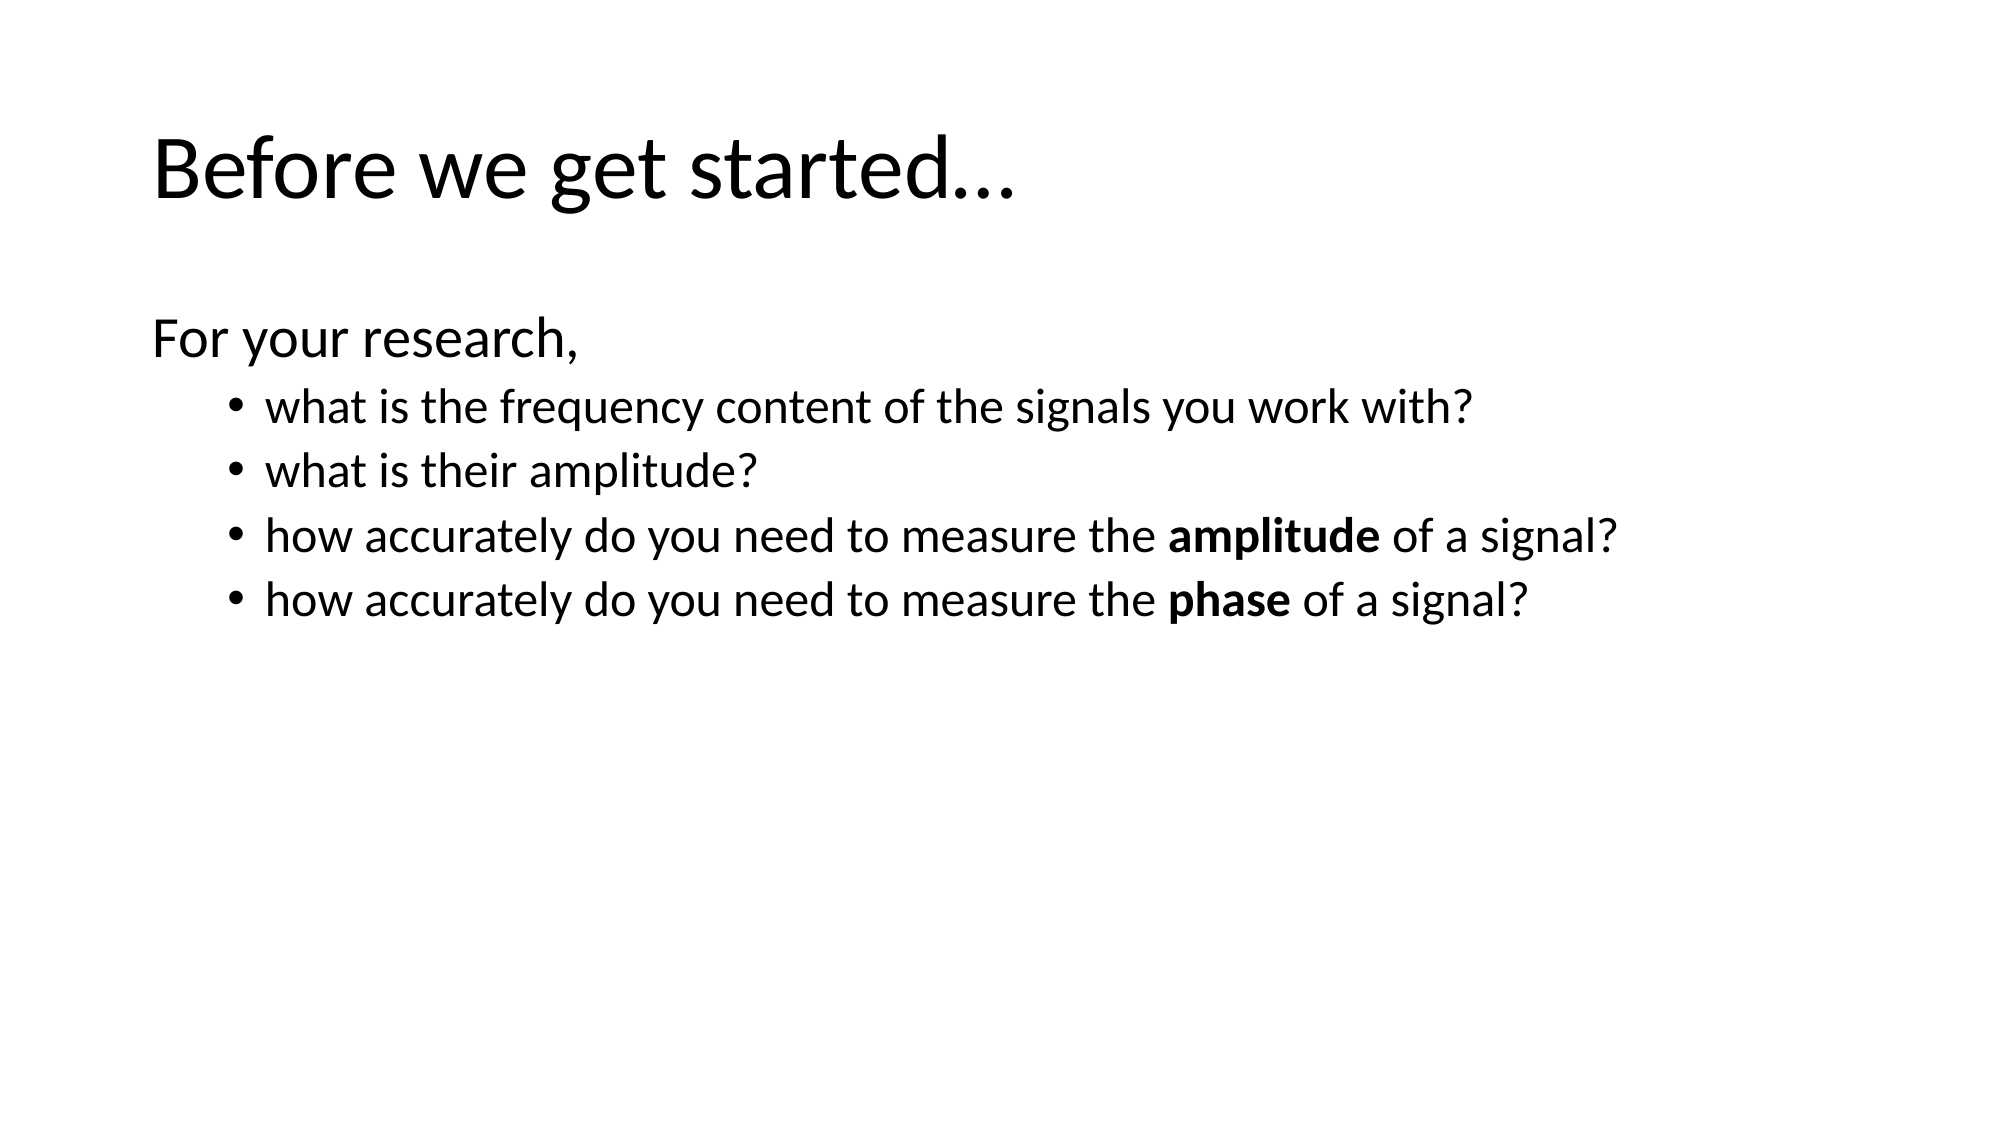

# Before we get started…
For your research,
what is the frequency content of the signals you work with?
what is their amplitude?
how accurately do you need to measure the amplitude of a signal?
how accurately do you need to measure the phase of a signal?